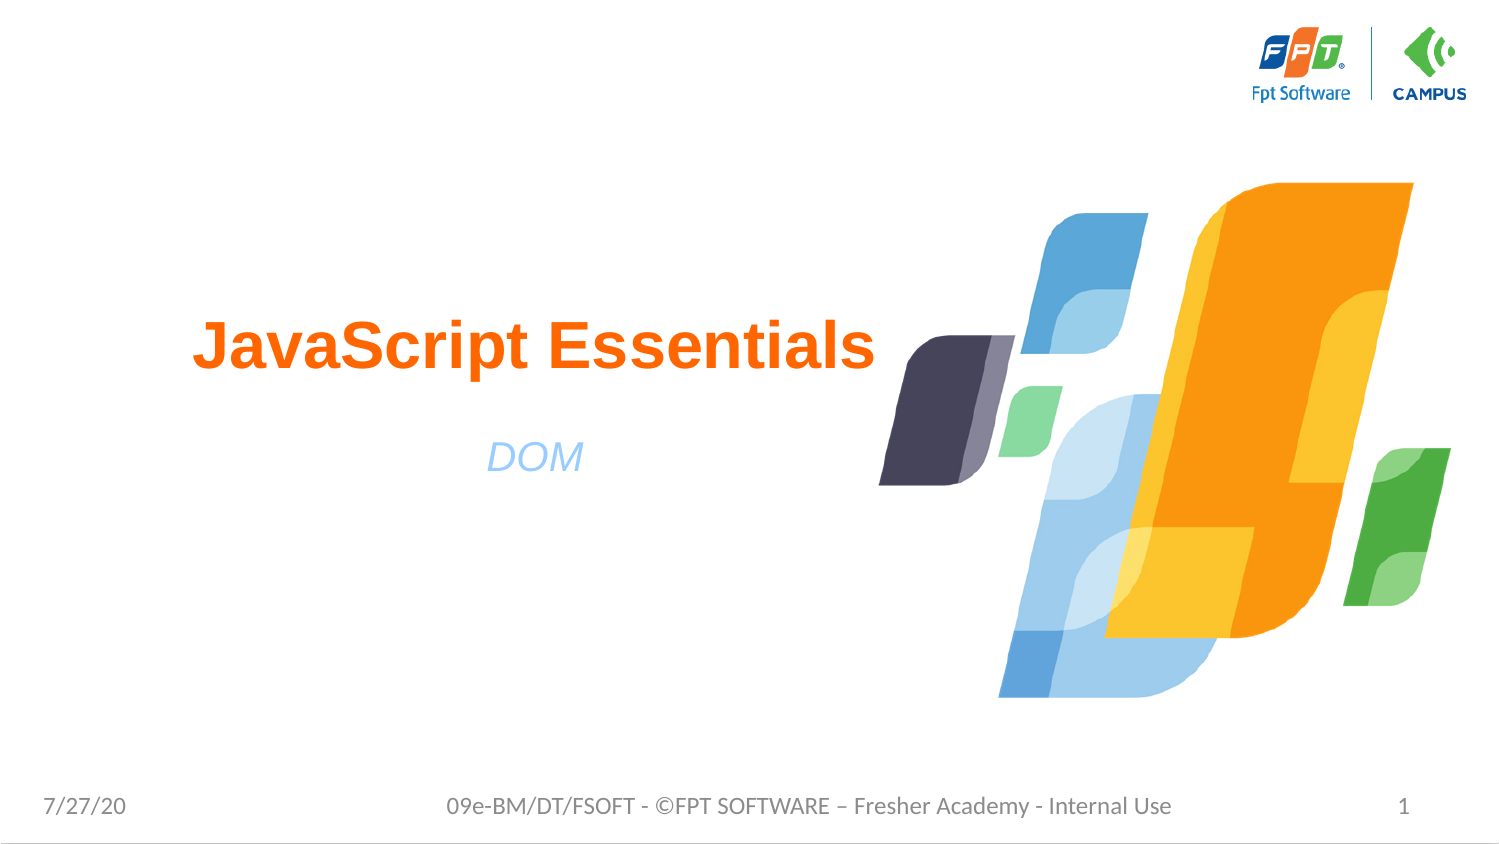

# JavaScript Essentials
DOM
7/27/20
09e-BM/DT/FSOFT - ©FPT SOFTWARE – Fresher Academy - Internal Use
1